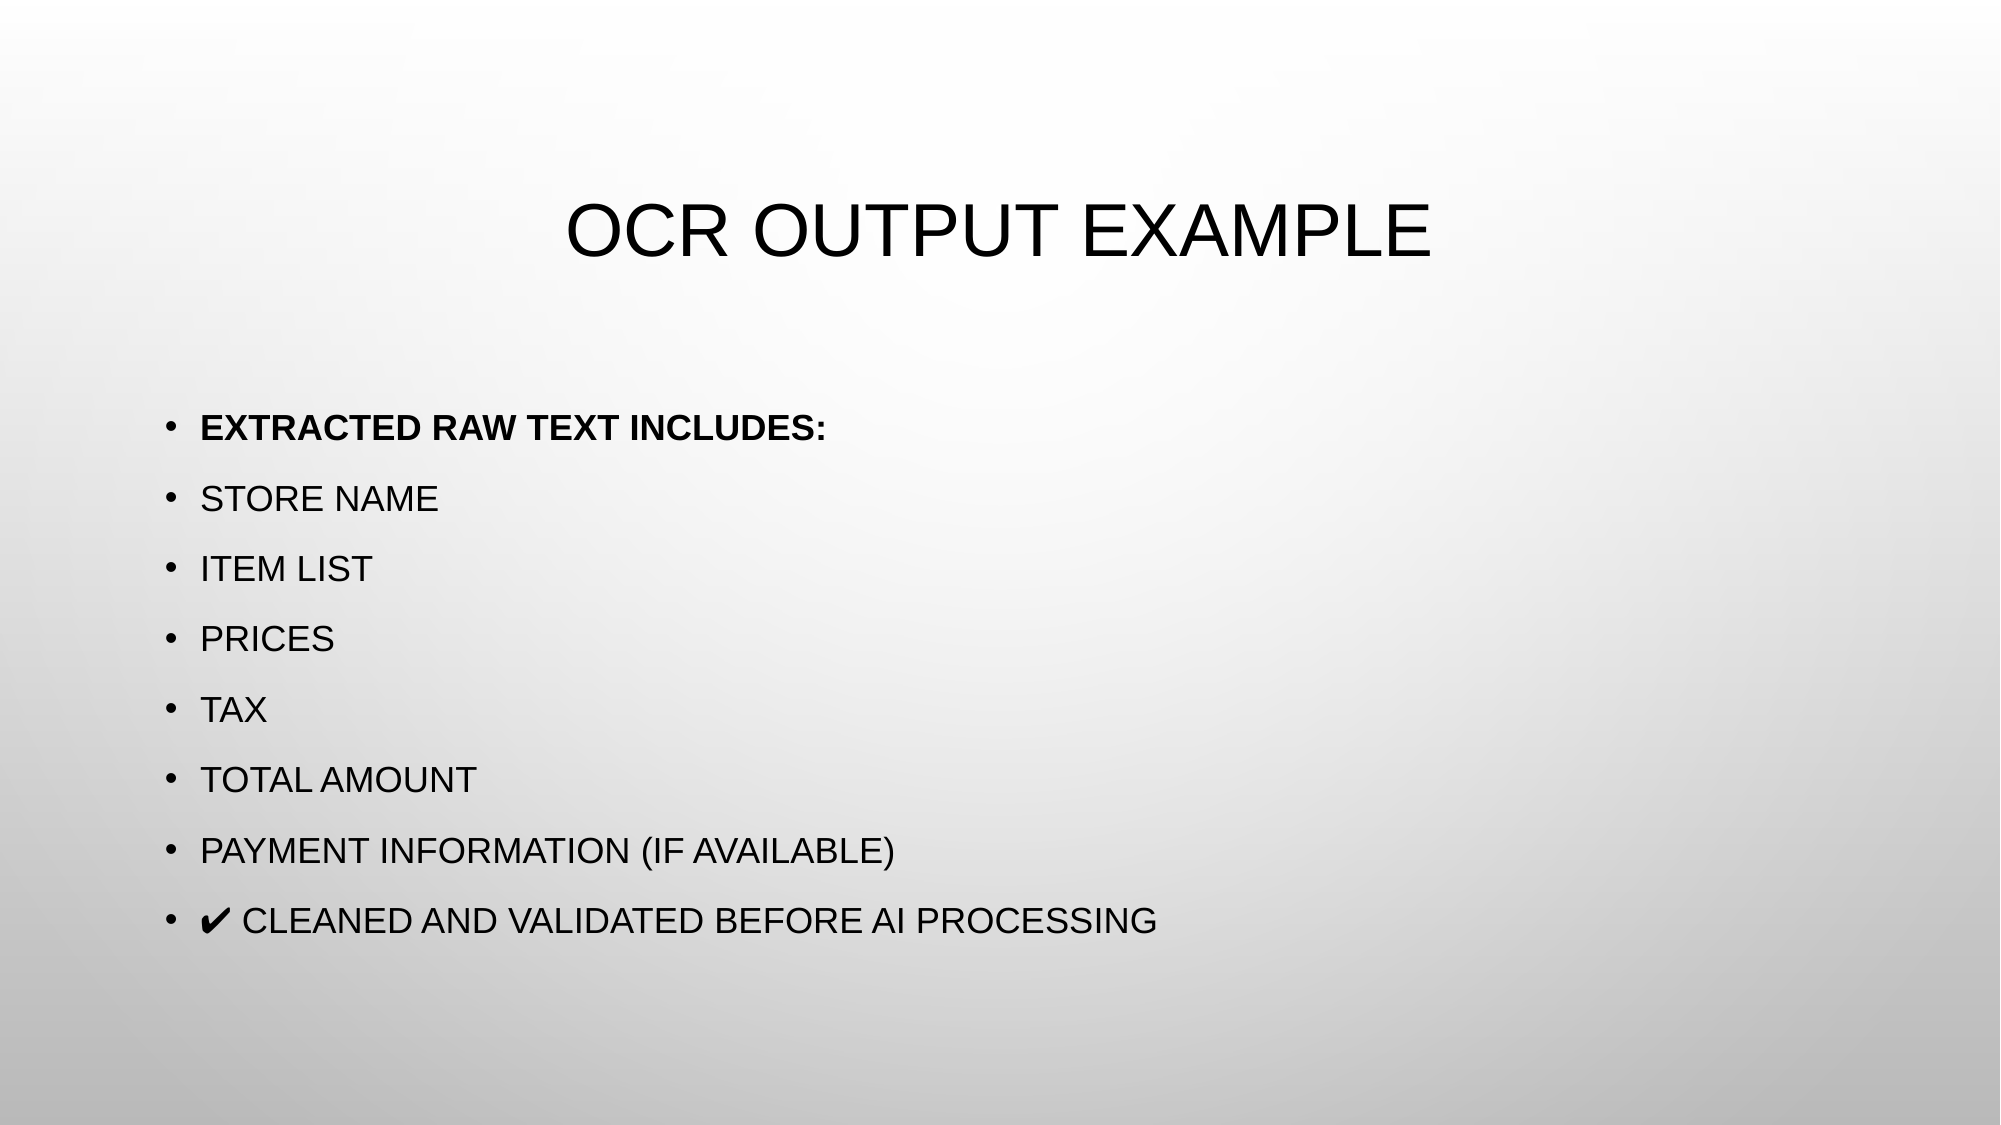

# OCR Output Example
Extracted Raw Text Includes:
Store name
Item list
Prices
Tax
Total amount
Payment information (if available)
✔ Cleaned and validated before AI processing